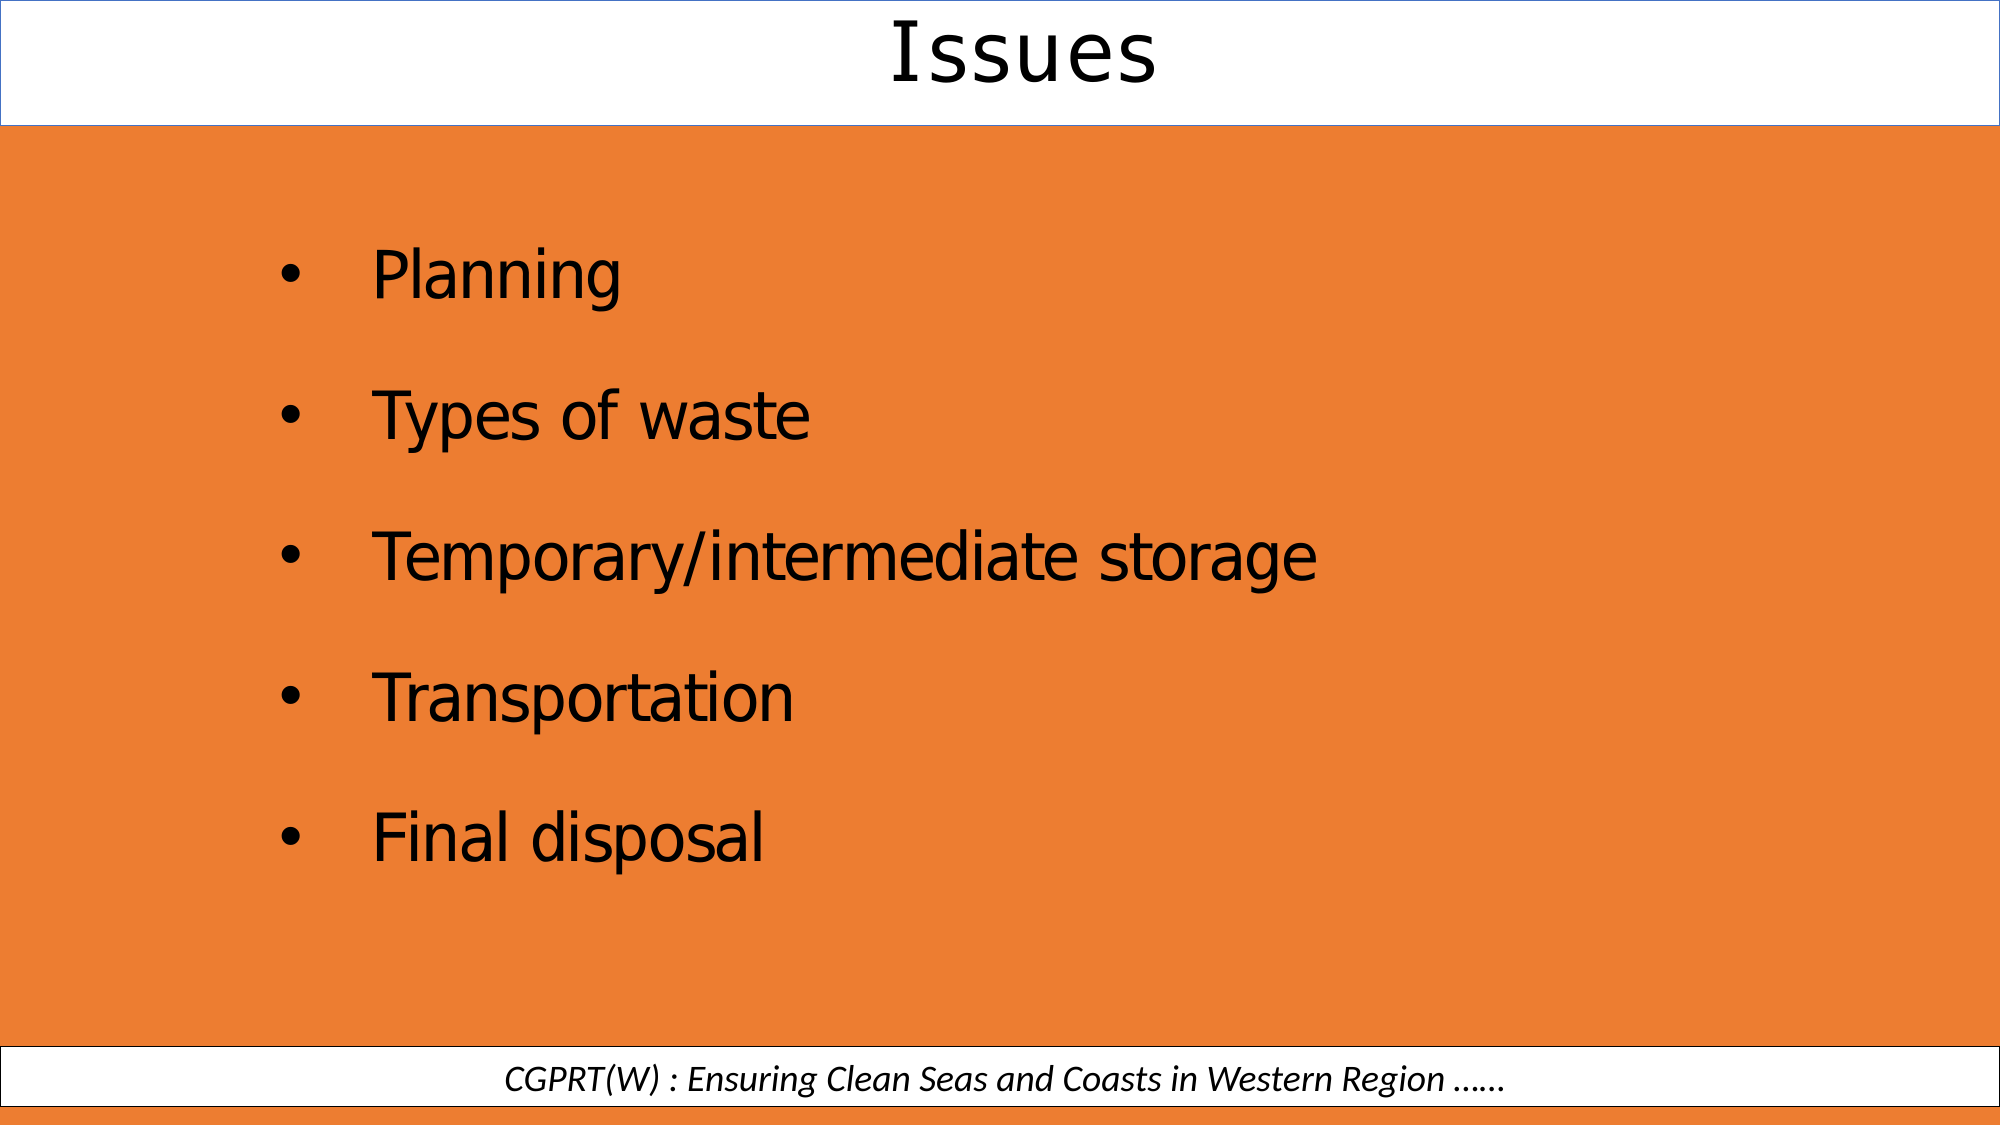

Issues
Planning
Types of waste
Temporary/intermediate storage
Transportation
Final disposal
 CGPRT(W) : Ensuring Clean Seas and Coasts in Western Region ……